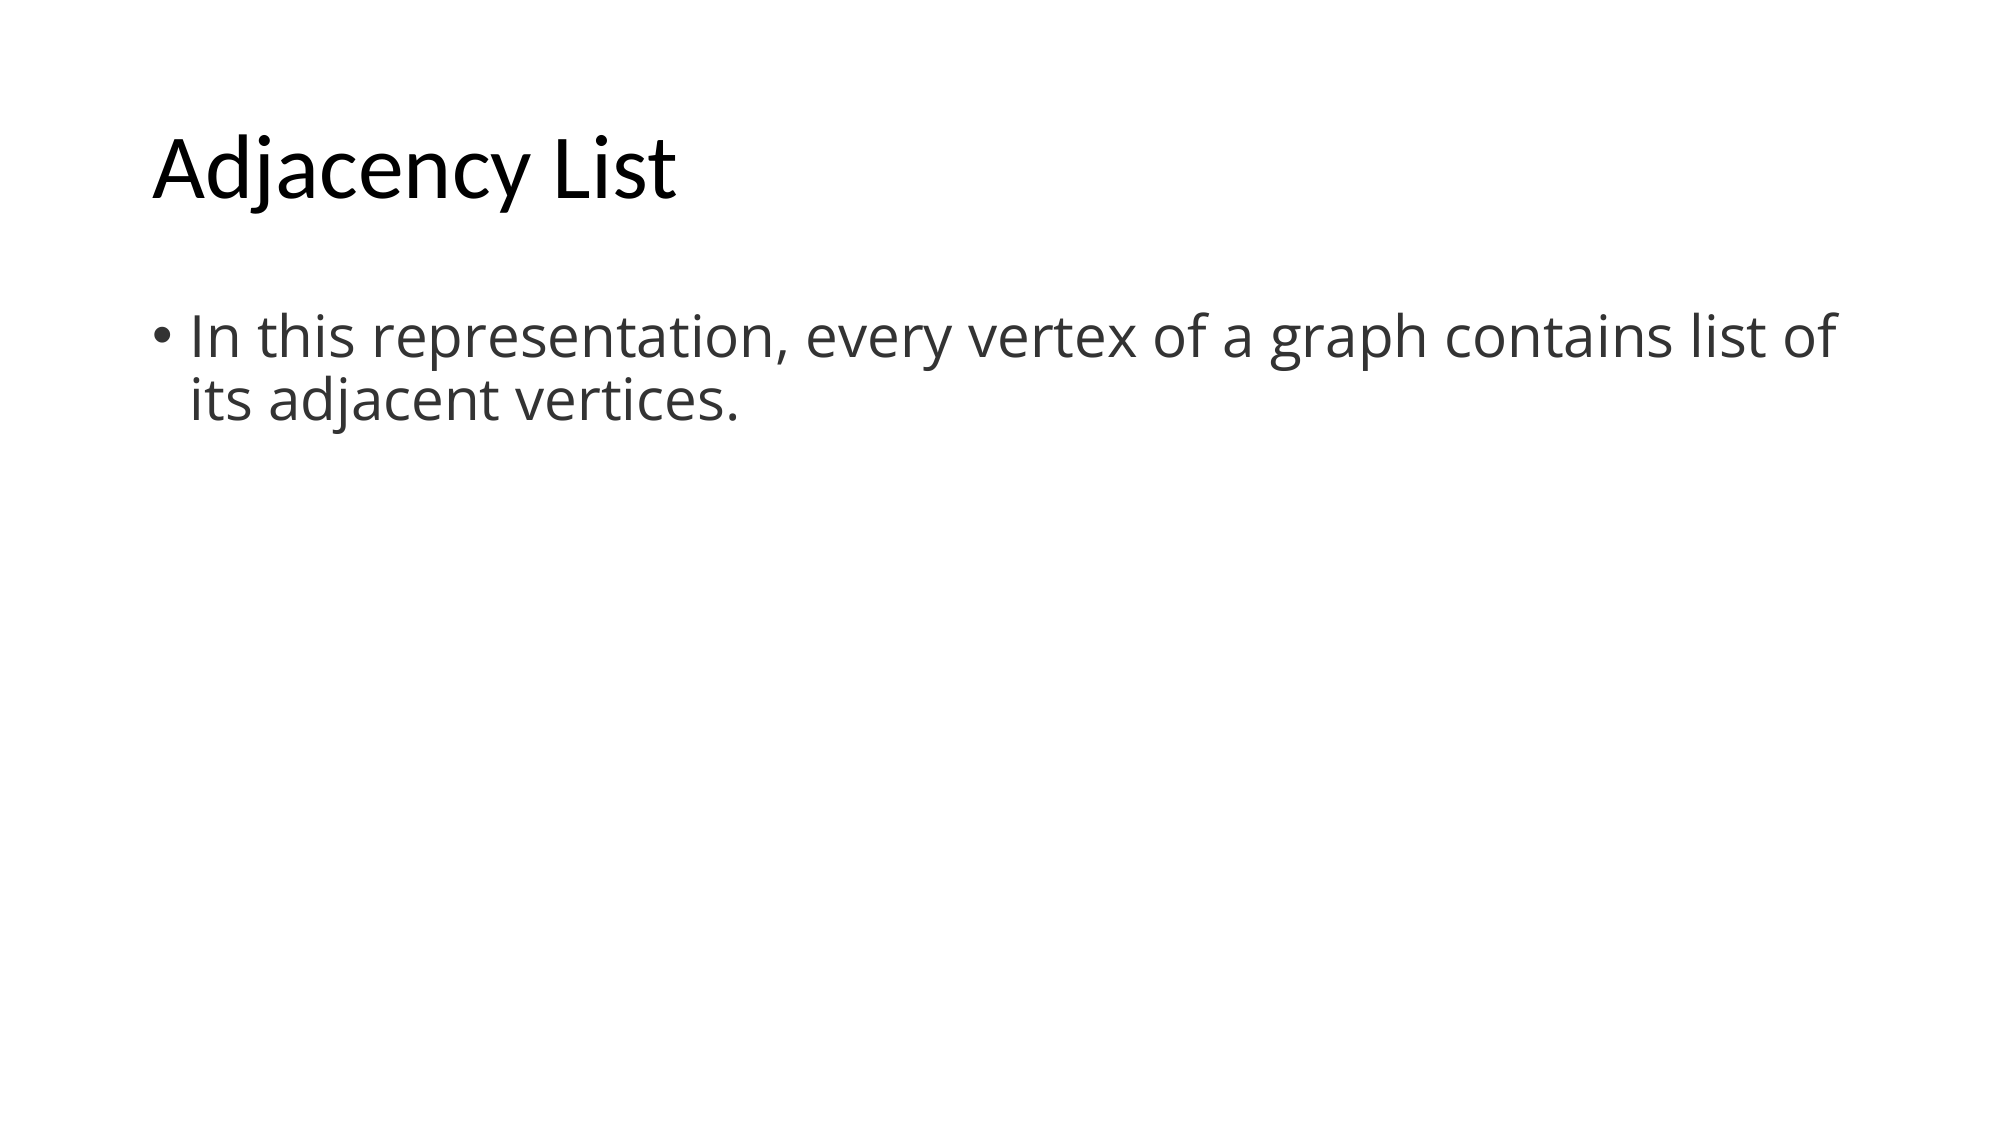

# Adjacency List
In this representation, every vertex of a graph contains list of its adjacent vertices.